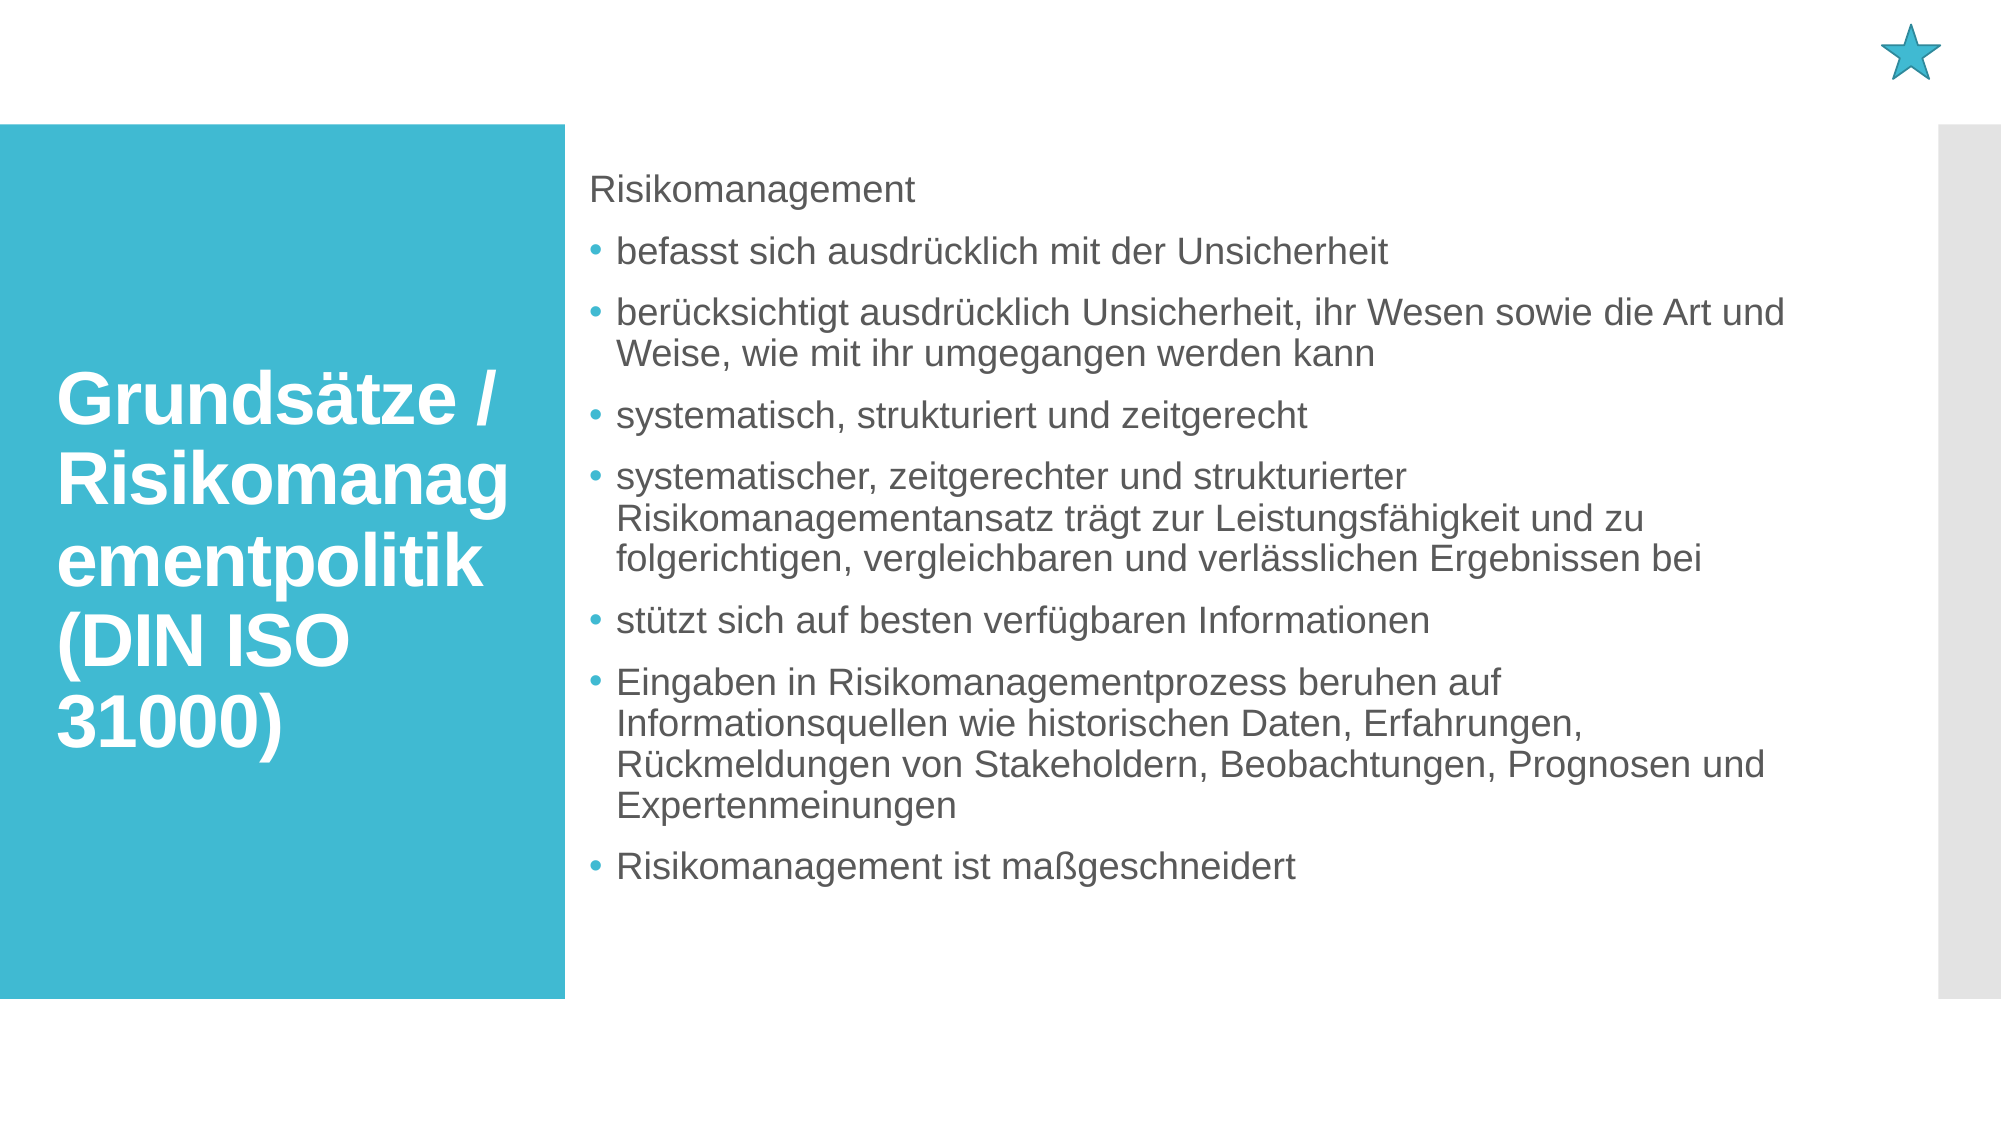

Risikomanagement
befasst sich ausdrücklich mit der Unsicherheit
berücksichtigt ausdrücklich Unsicherheit, ihr Wesen sowie die Art und Weise, wie mit ihr umgegangen werden kann
systematisch, strukturiert und zeitgerecht
systematischer, zeitgerechter und strukturierter Risikomanagementansatz trägt zur Leistungsfähigkeit und zu folgerichtigen, vergleichbaren und verlässlichen Ergebnissen bei
stützt sich auf besten verfügbaren Informationen
Eingaben in Risikomanagementprozess beruhen auf Informationsquellen wie historischen Daten, Erfahrungen, Rückmeldungen von Stakeholdern, Beobachtungen, Prognosen und Expertenmeinungen
Risikomanagement ist maßgeschneidert

# Grundsätze / Risikomanagementpolitik (DIN ISO 31000)